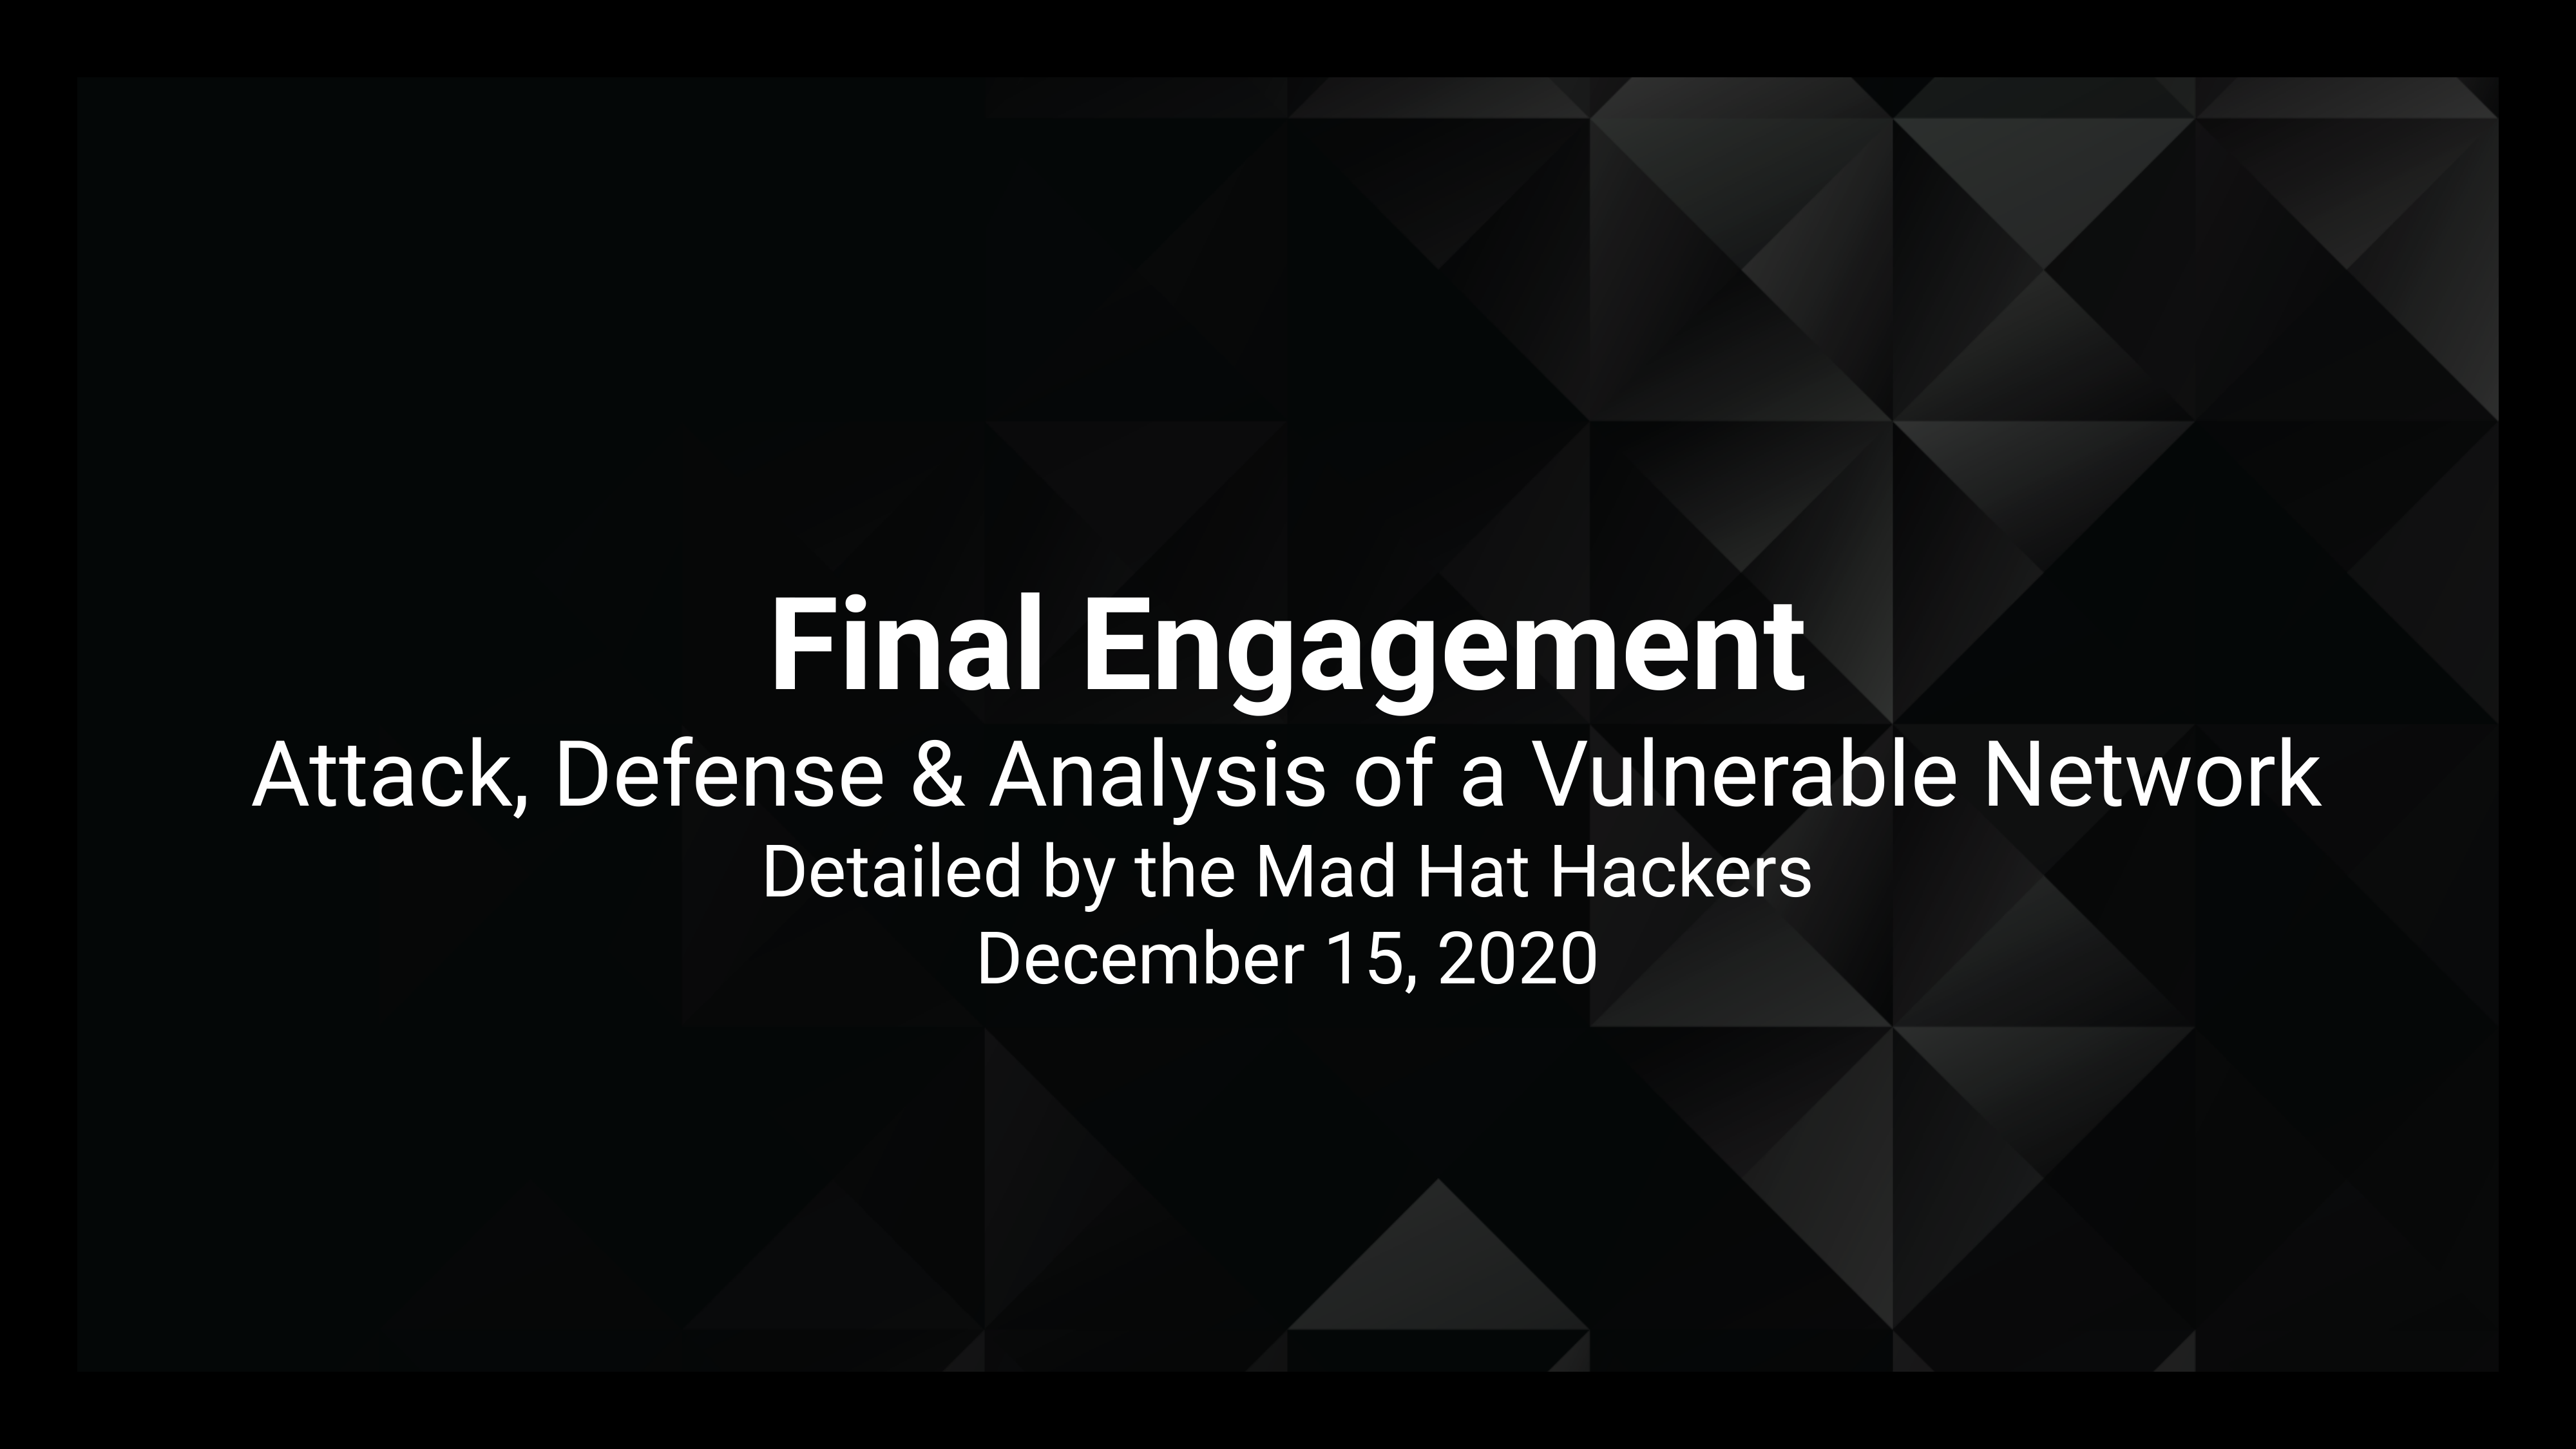

# Final Engagement
Attack, Defense & Analysis of a Vulnerable Network
Detailed by the Mad Hat Hackers
December 15, 2020
1